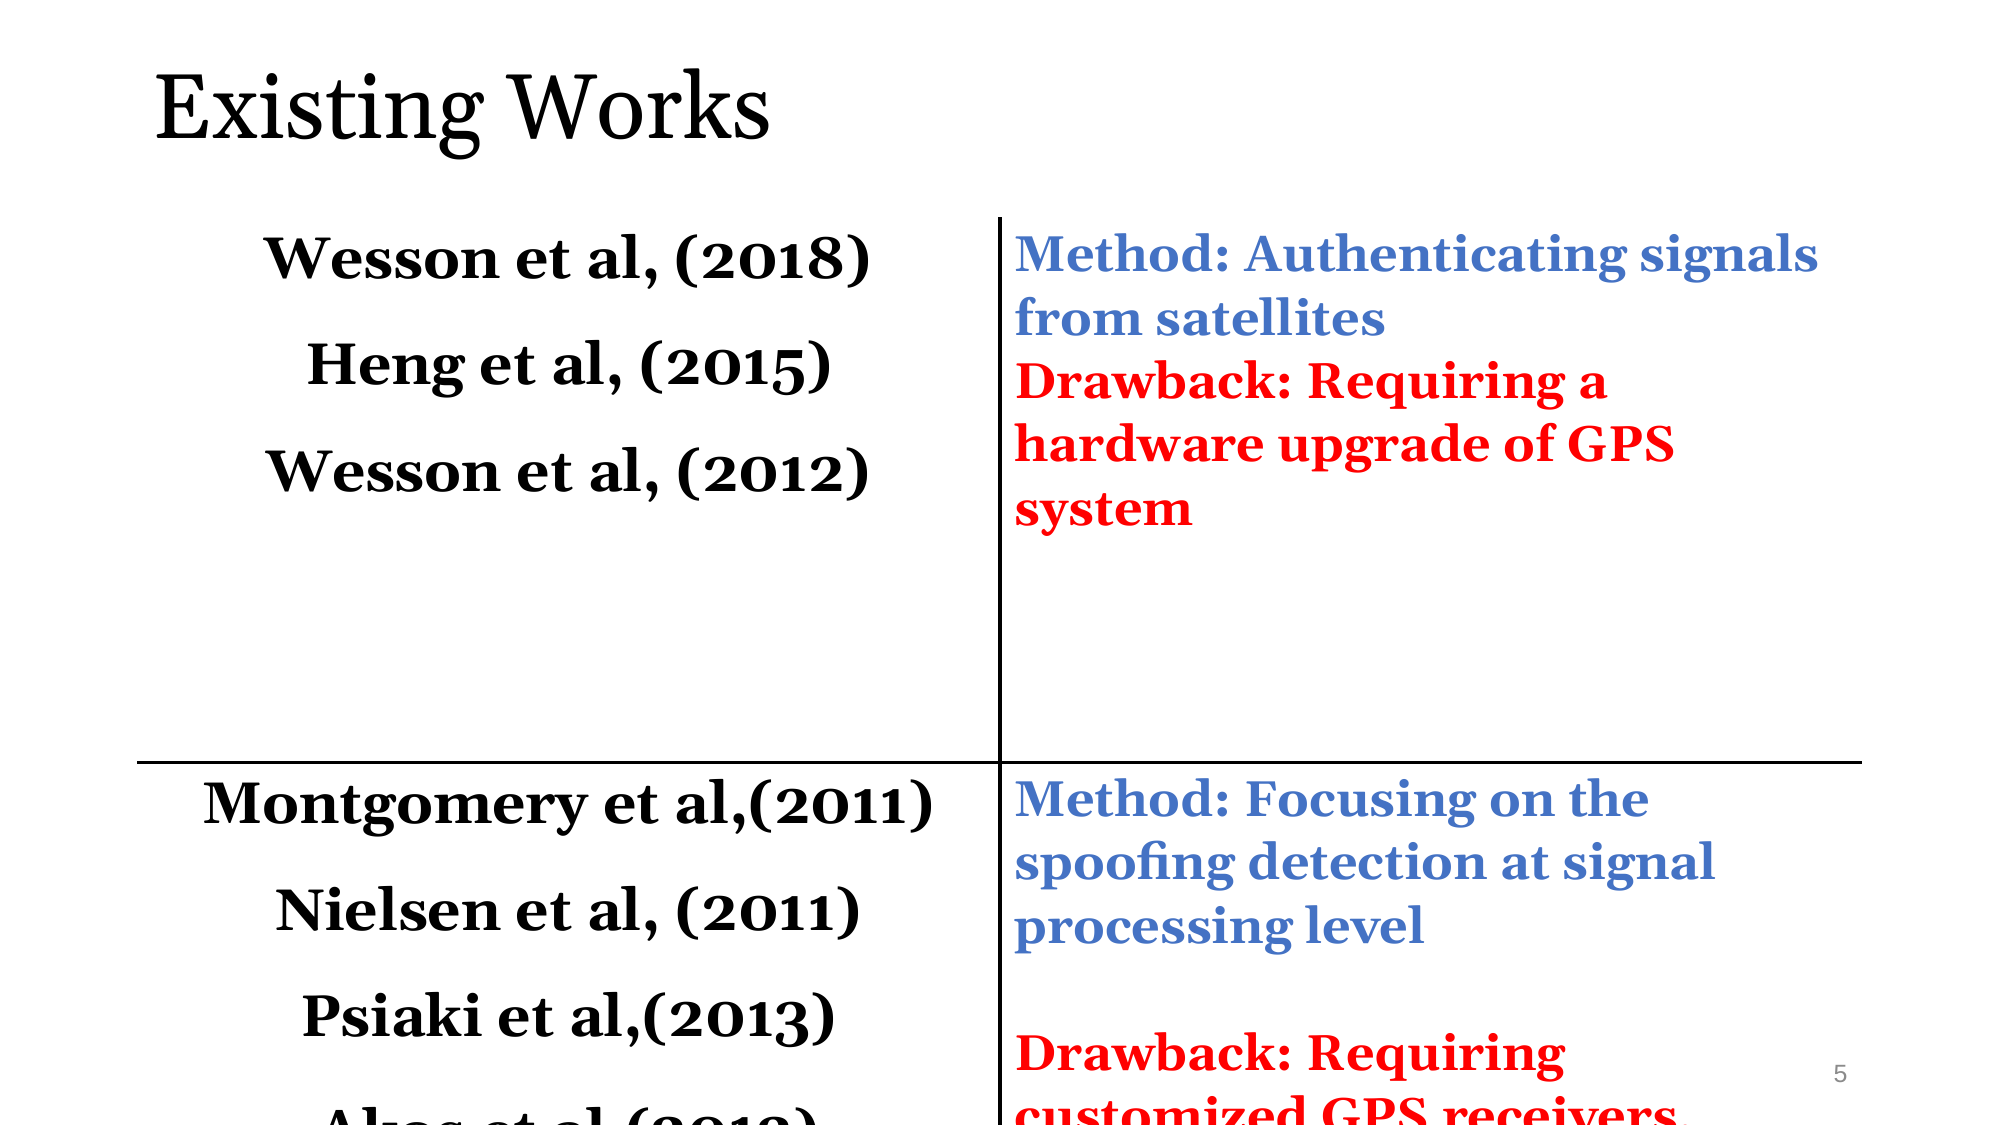

Existing Works
| Wesson et al, (2018) | Method: Authenticating signals from satellites Drawback: Requiring a hardware upgrade of GPS system |
| --- | --- |
| Heng et al, (2015) |  |
| Wesson et al, (2012) |  |
| Montgomery et al,(2011) | Method: Focusing on the spoofing detection at signal processing level Drawback: Requiring customized GPS receivers, |
| Nielsen et al, (2011) |  |
| Psiaki et al,(2013) |  |
| Akos et al,(2012) |  |
5